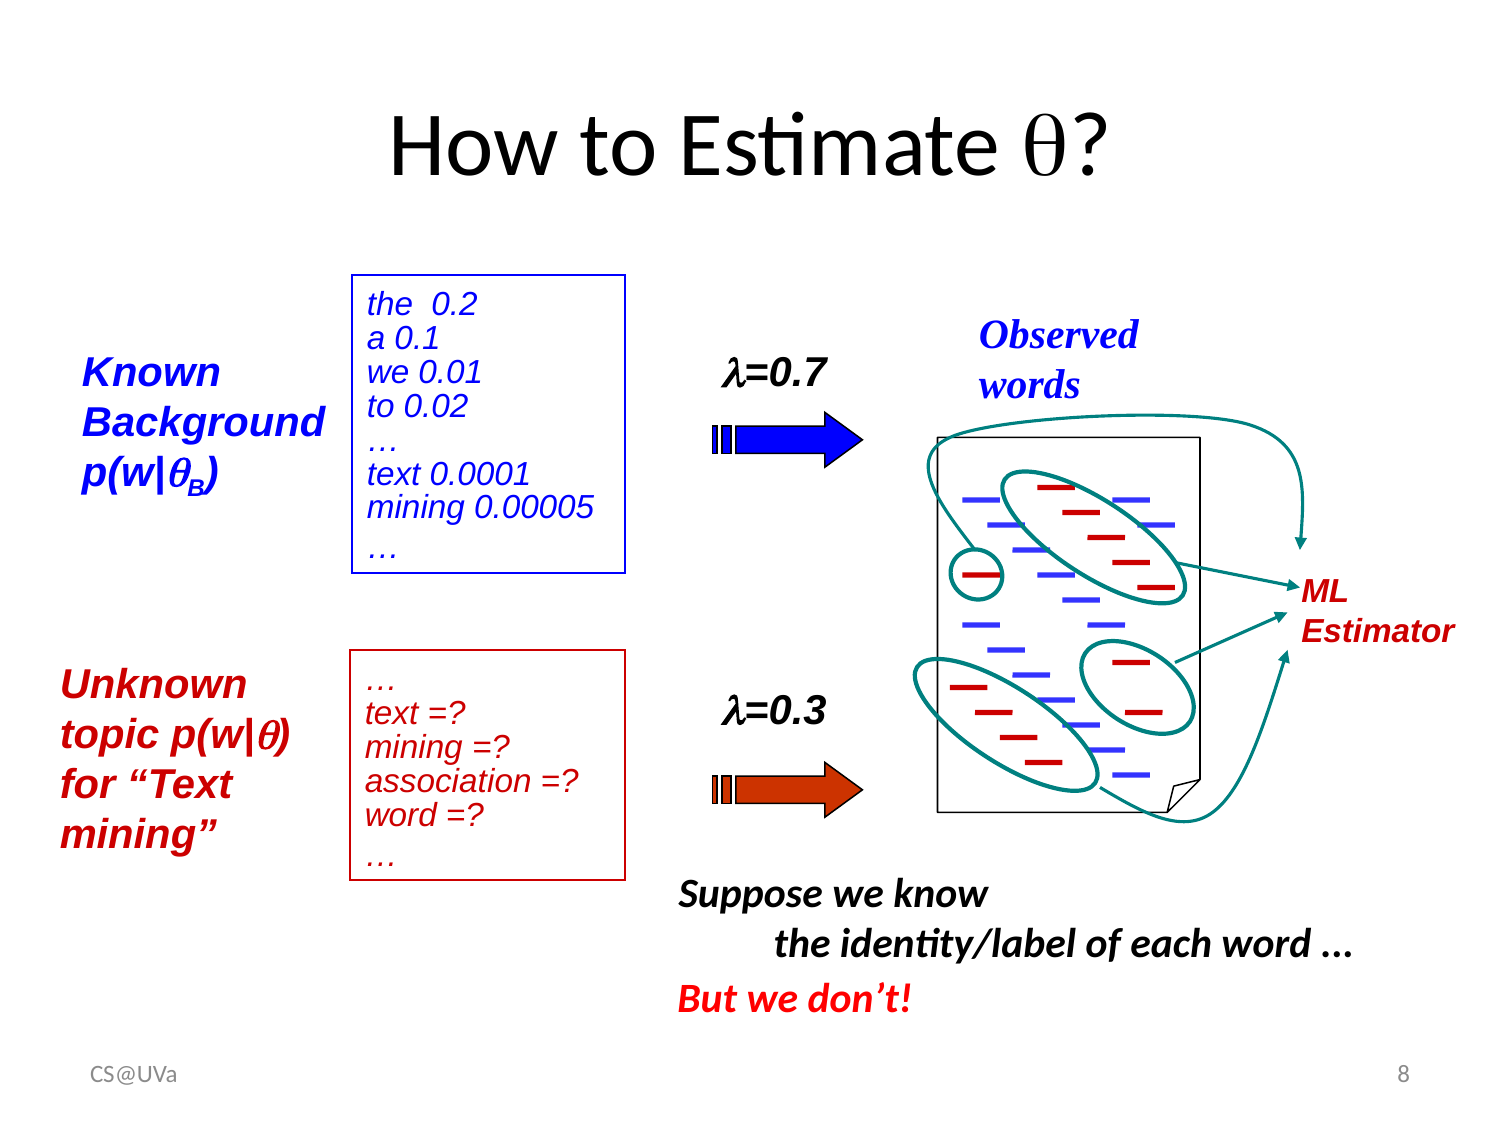

# How to Estimate θ?
the  0.2
a 0.1
we 0.01
to 0.02
…
text 0.0001
mining 0.00005
…
Observed
words
Known
Background
p(w|θB)
λ=0.7

ML
Estimator

Unknown
topic p(w|θ) for “Text mining”
…
text =?
mining =?
association =?
word =?
…

λ=0.3

Suppose we know
          the identity/label of each word ...
But we don’t!
CS@UVa
8